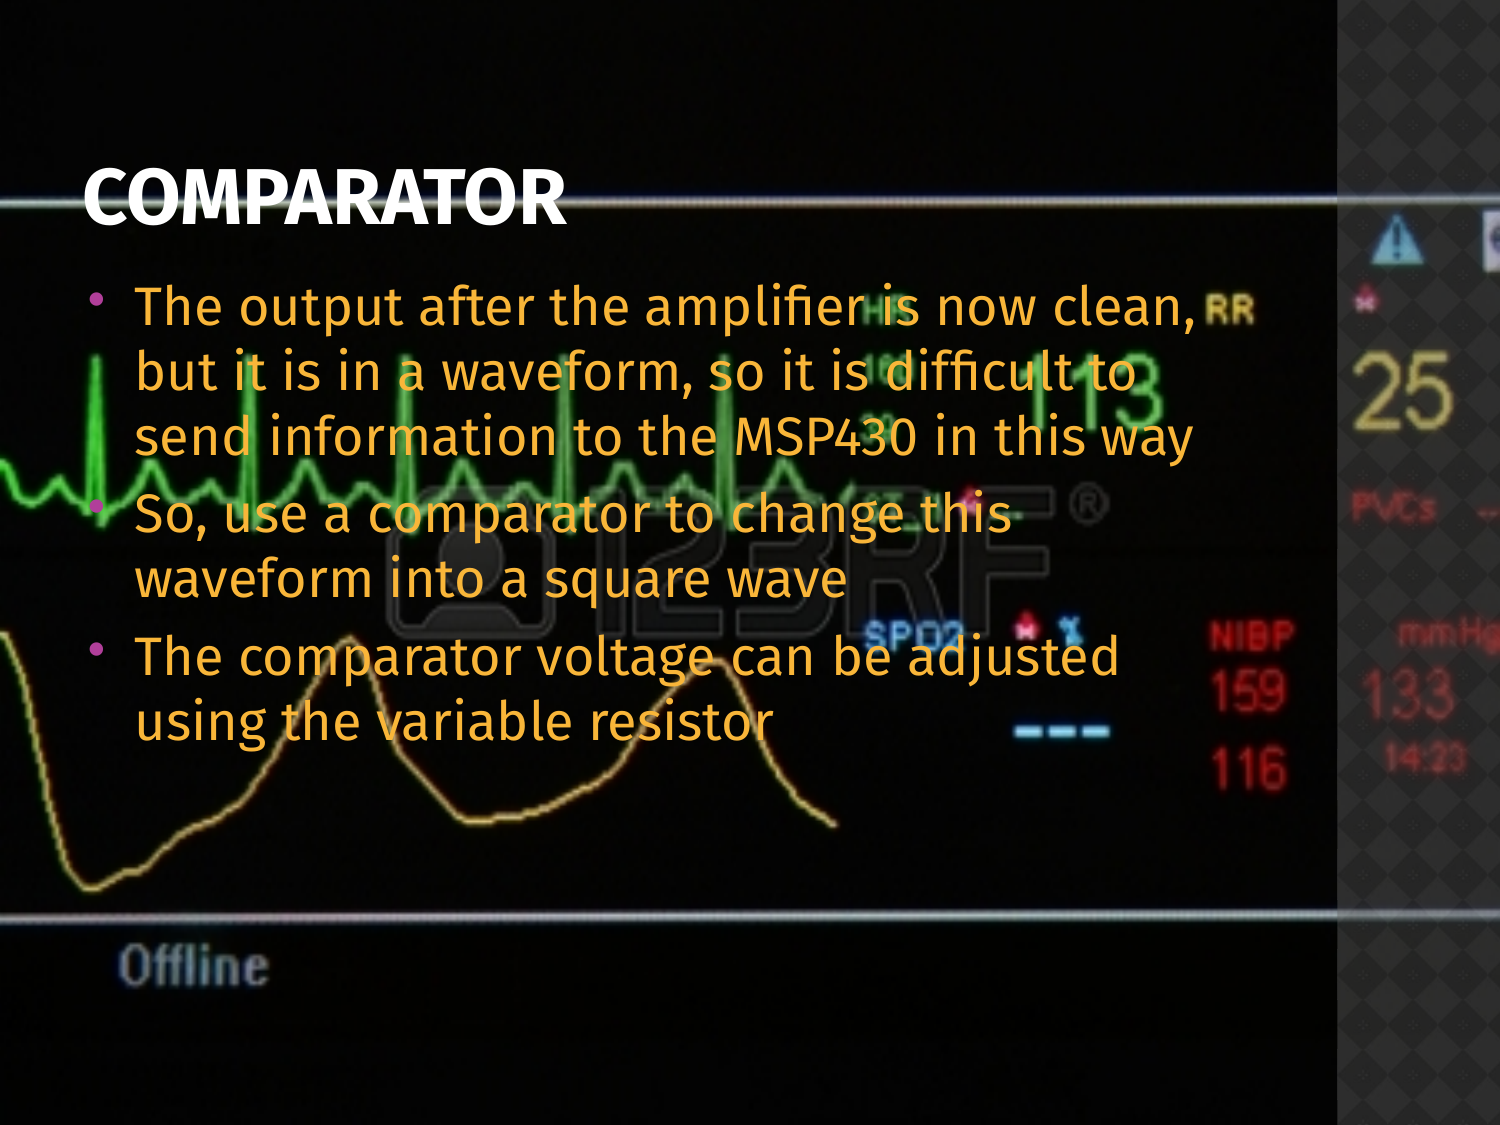

# Comparator
The output after the amplifier is now clean, but it is in a waveform, so it is difficult to send information to the MSP430 in this way
So, use a comparator to change this waveform into a square wave
The comparator voltage can be adjusted using the variable resistor